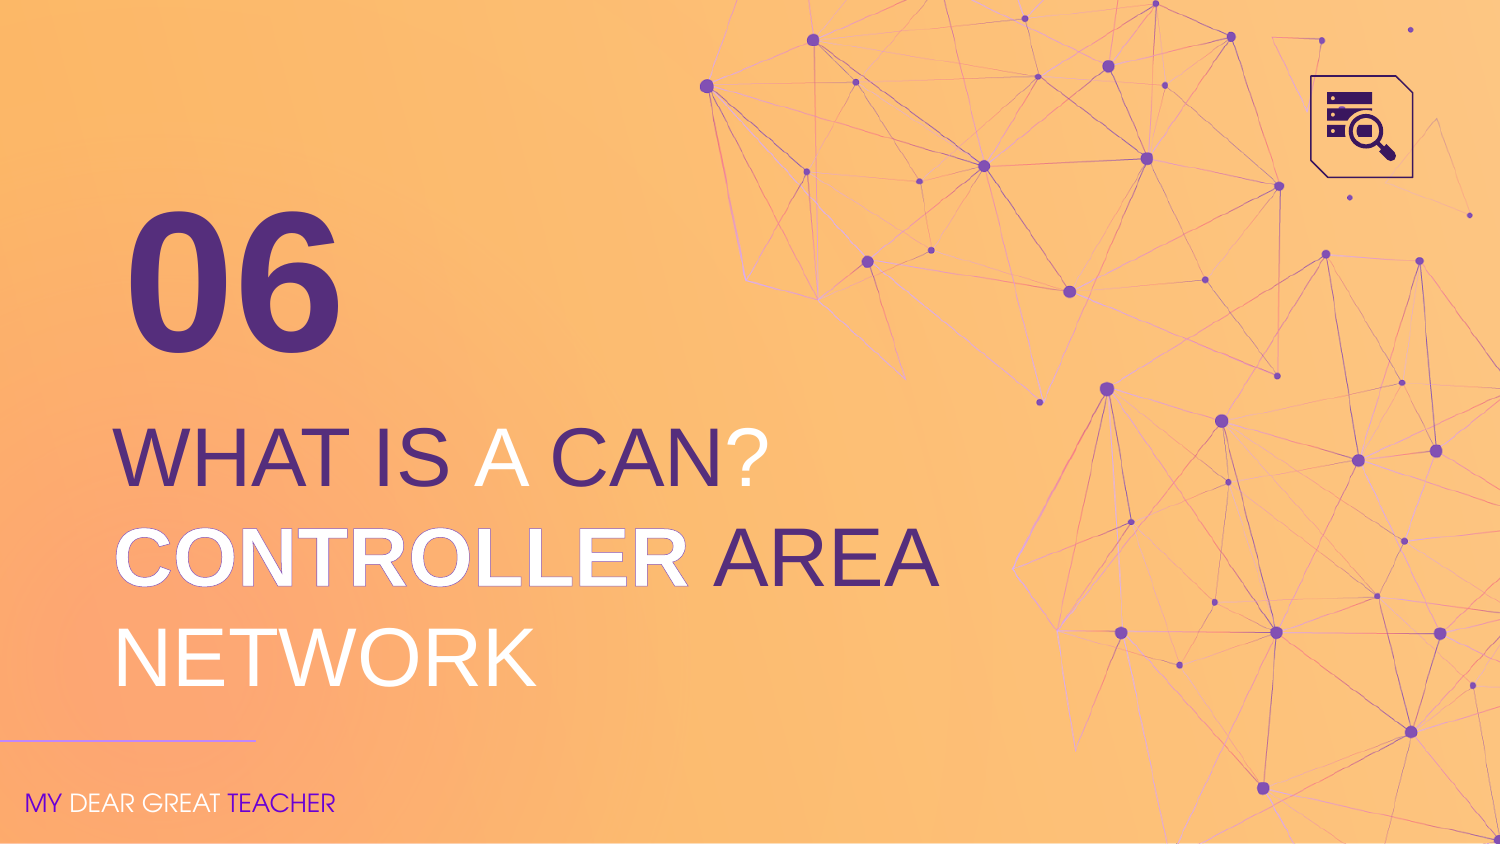

06
# WHAT IS A CAN? CONTROLLER AREA NETWORK
MY DEAR GREAT TEACHER